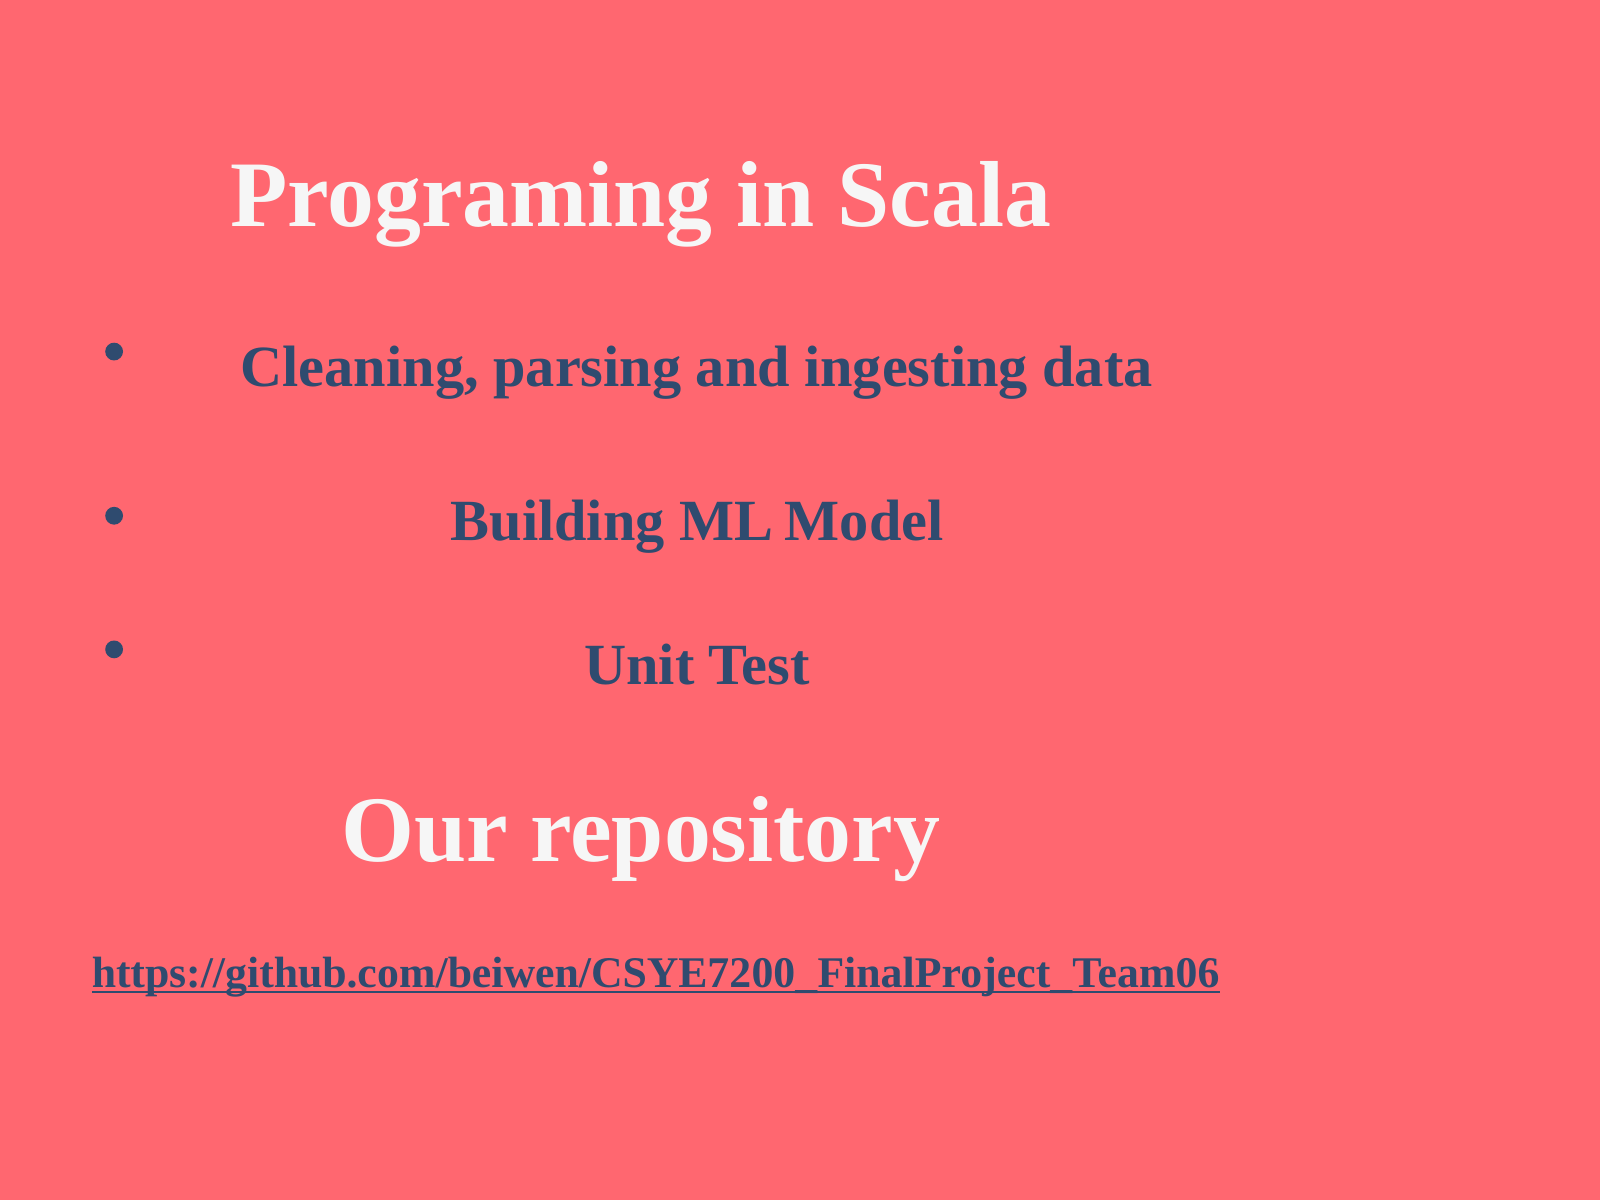

Programing in Scala
Cleaning, parsing and ingesting data

Building ML Model

Unit Test

Our repository
https://github.com/beiwen/CSYE7200_FinalProject_Team06